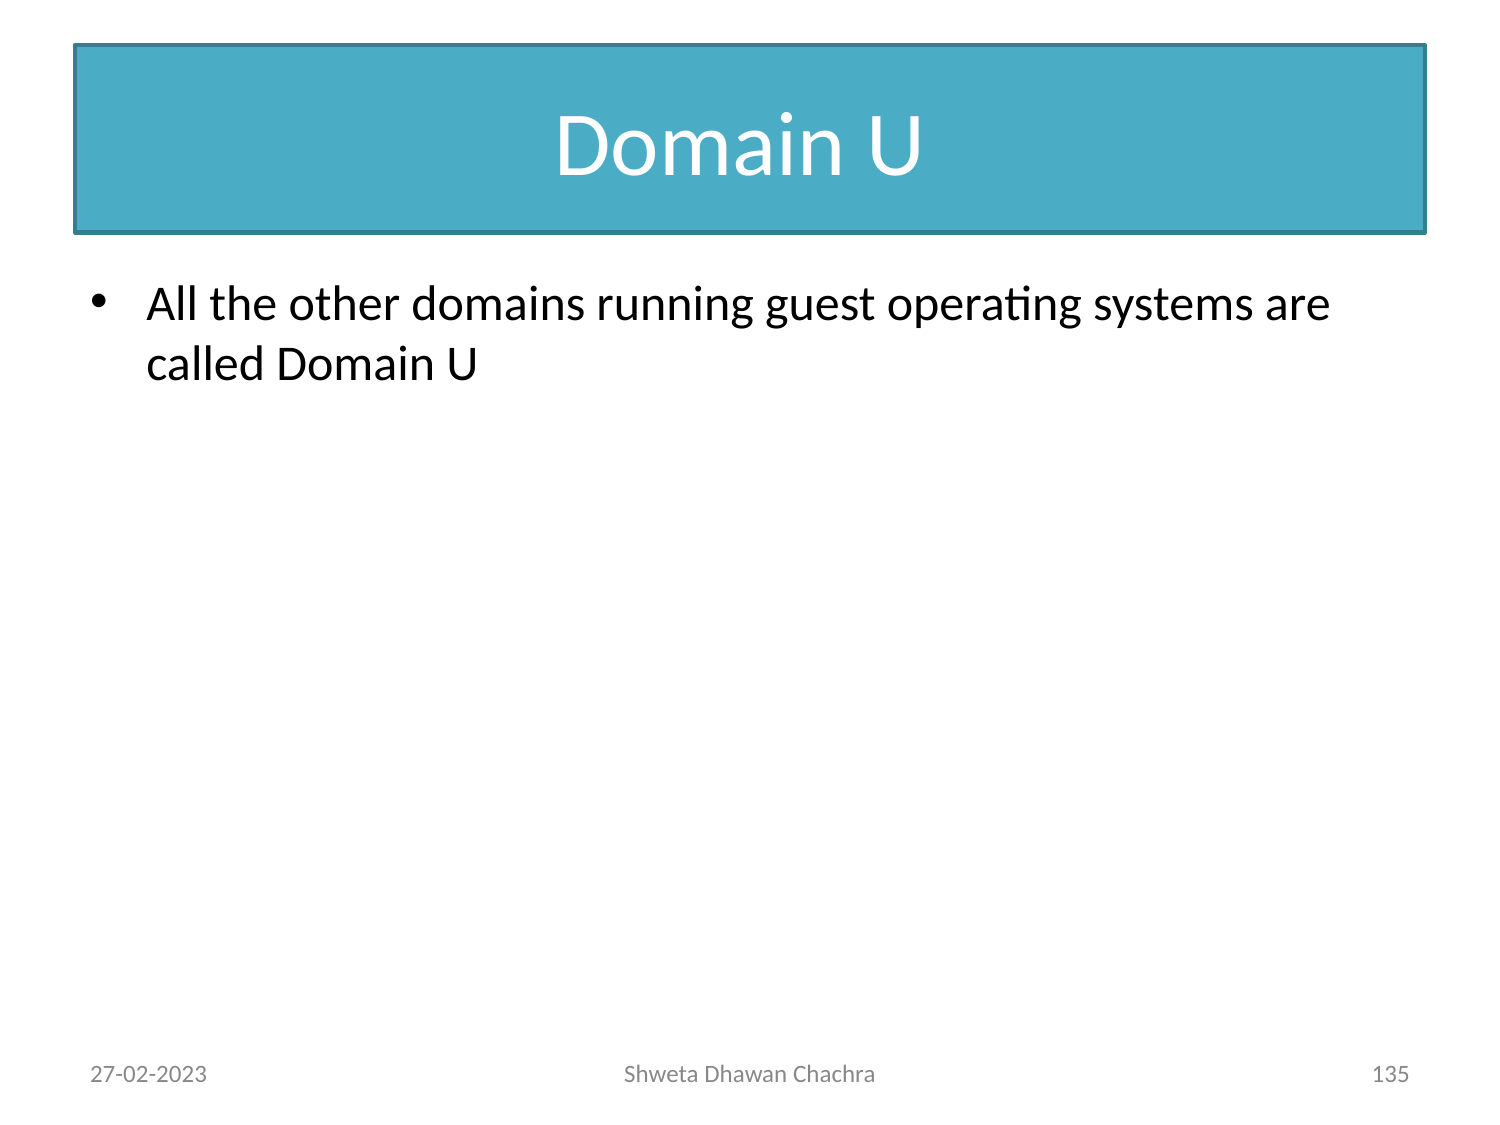

# Domain U
All the other domains running guest operating systems are called Domain U
27-02-2023
Shweta Dhawan Chachra
135